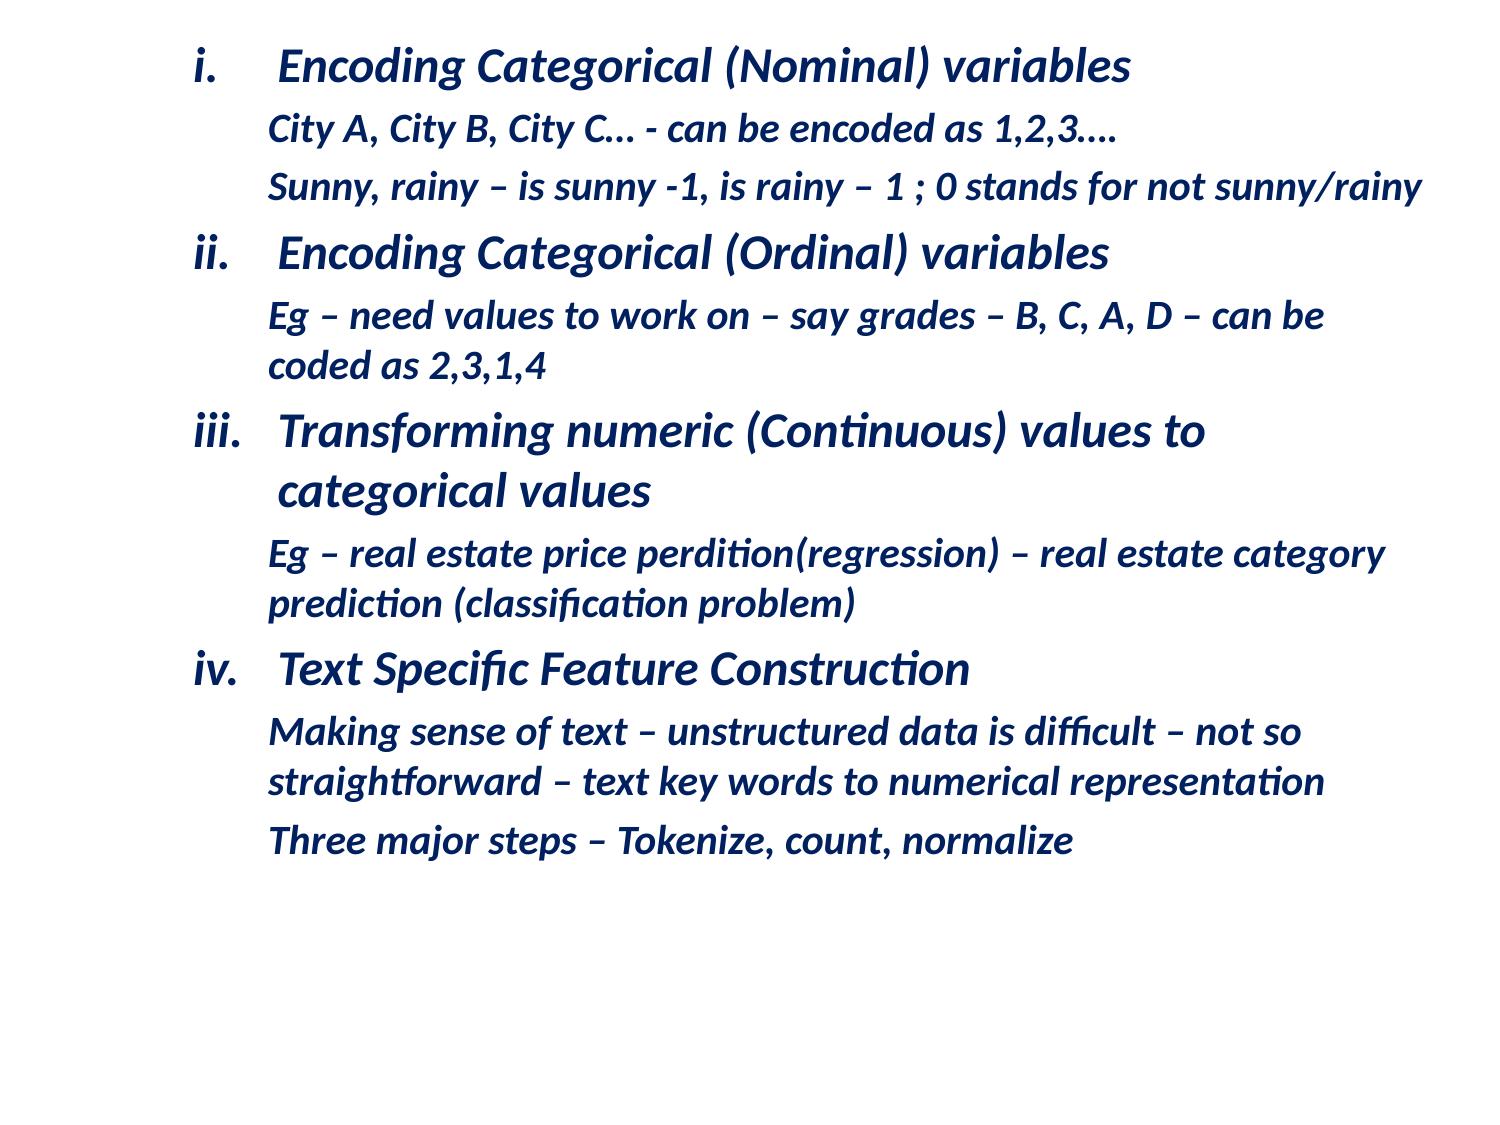

Encoding Categorical (Nominal) variables
City A, City B, City C… - can be encoded as 1,2,3….
Sunny, rainy – is sunny -1, is rainy – 1 ; 0 stands for not sunny/rainy
Encoding Categorical (Ordinal) variables
Eg – need values to work on – say grades – B, C, A, D – can be coded as 2,3,1,4
Transforming numeric (Continuous) values to categorical values
Eg – real estate price perdition(regression) – real estate category prediction (classification problem)
Text Specific Feature Construction
Making sense of text – unstructured data is difficult – not so straightforward – text key words to numerical representation
Three major steps – Tokenize, count, normalize